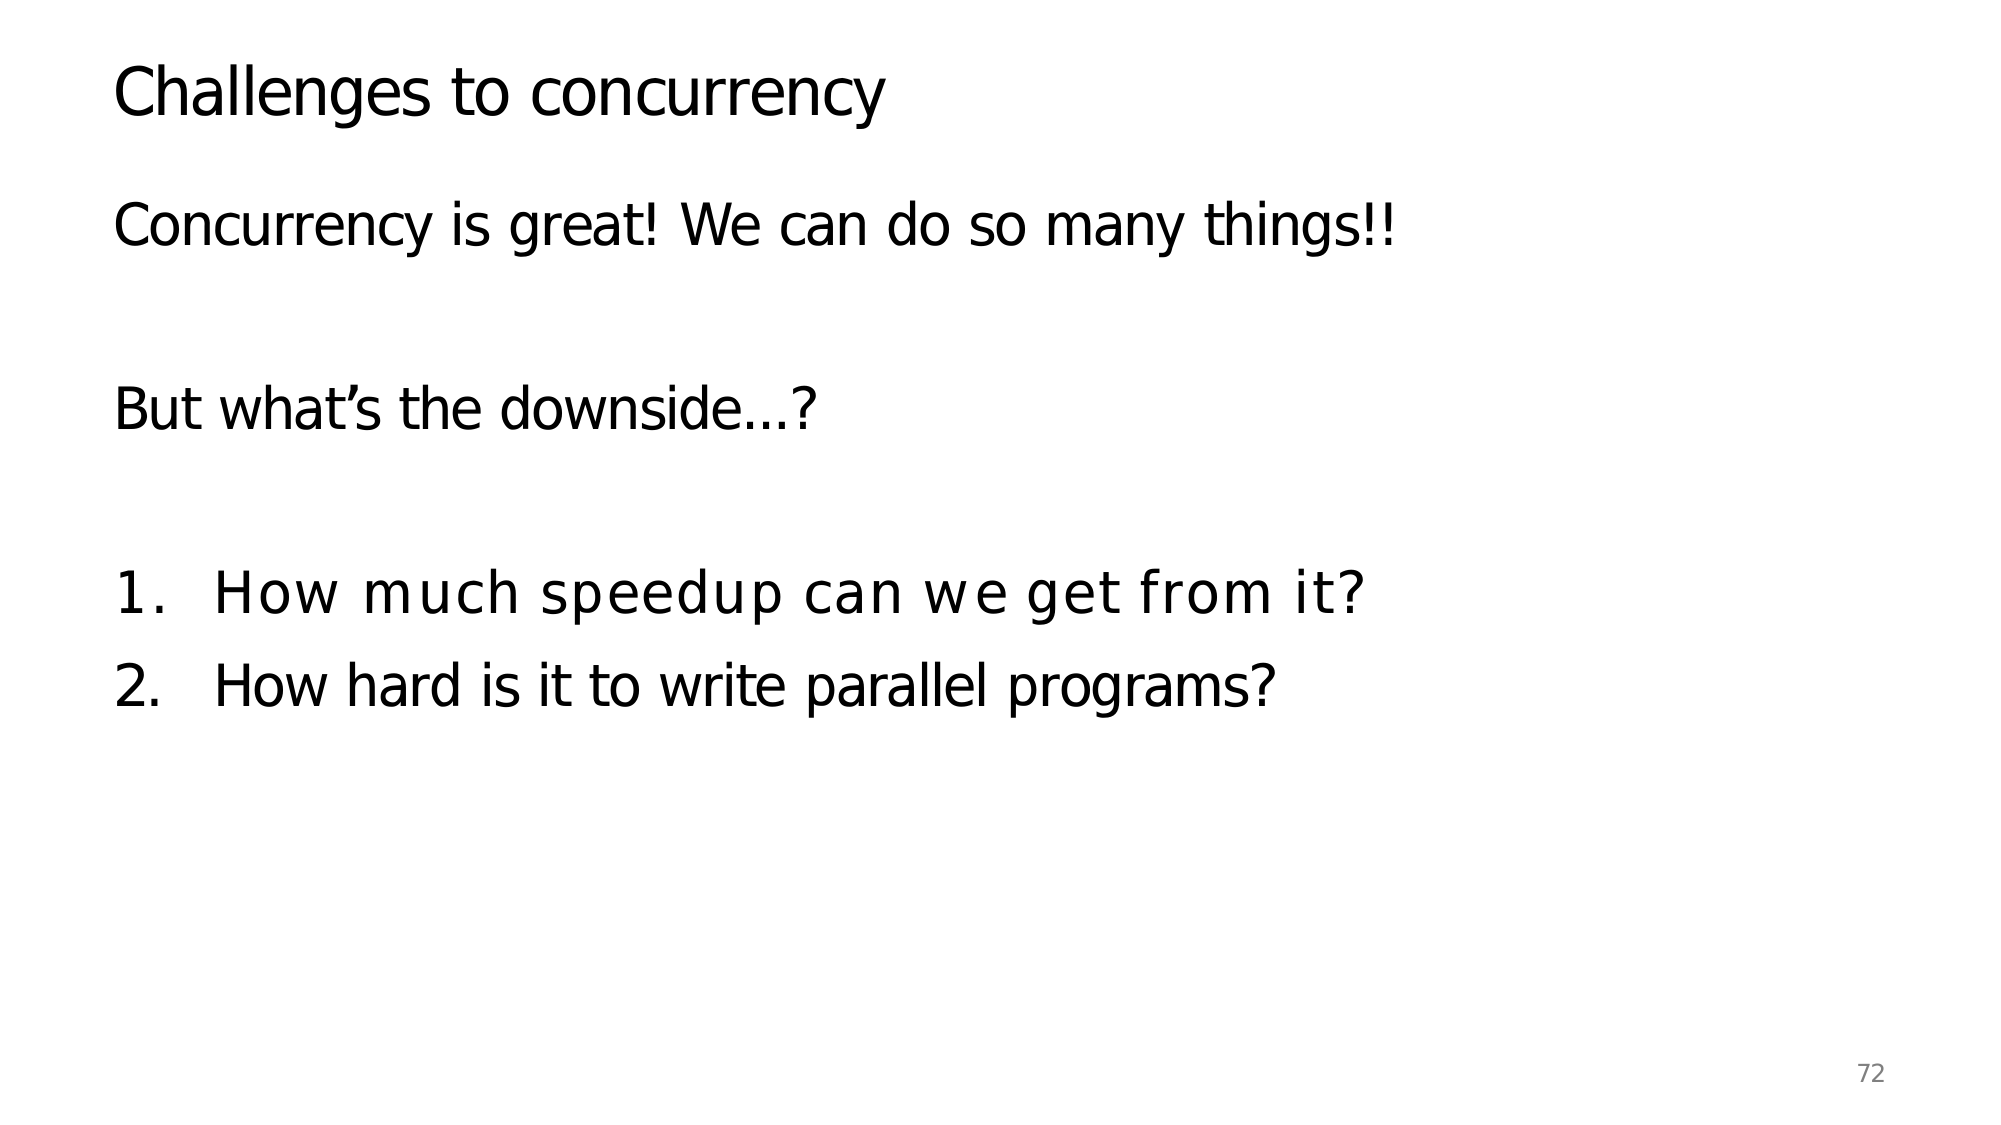

# Challenges to concurrency
Concurrency is great! We can do so many things!!

But what’s the downside…?

How much speedup can we get from it?
How hard is it to write parallel programs?
72